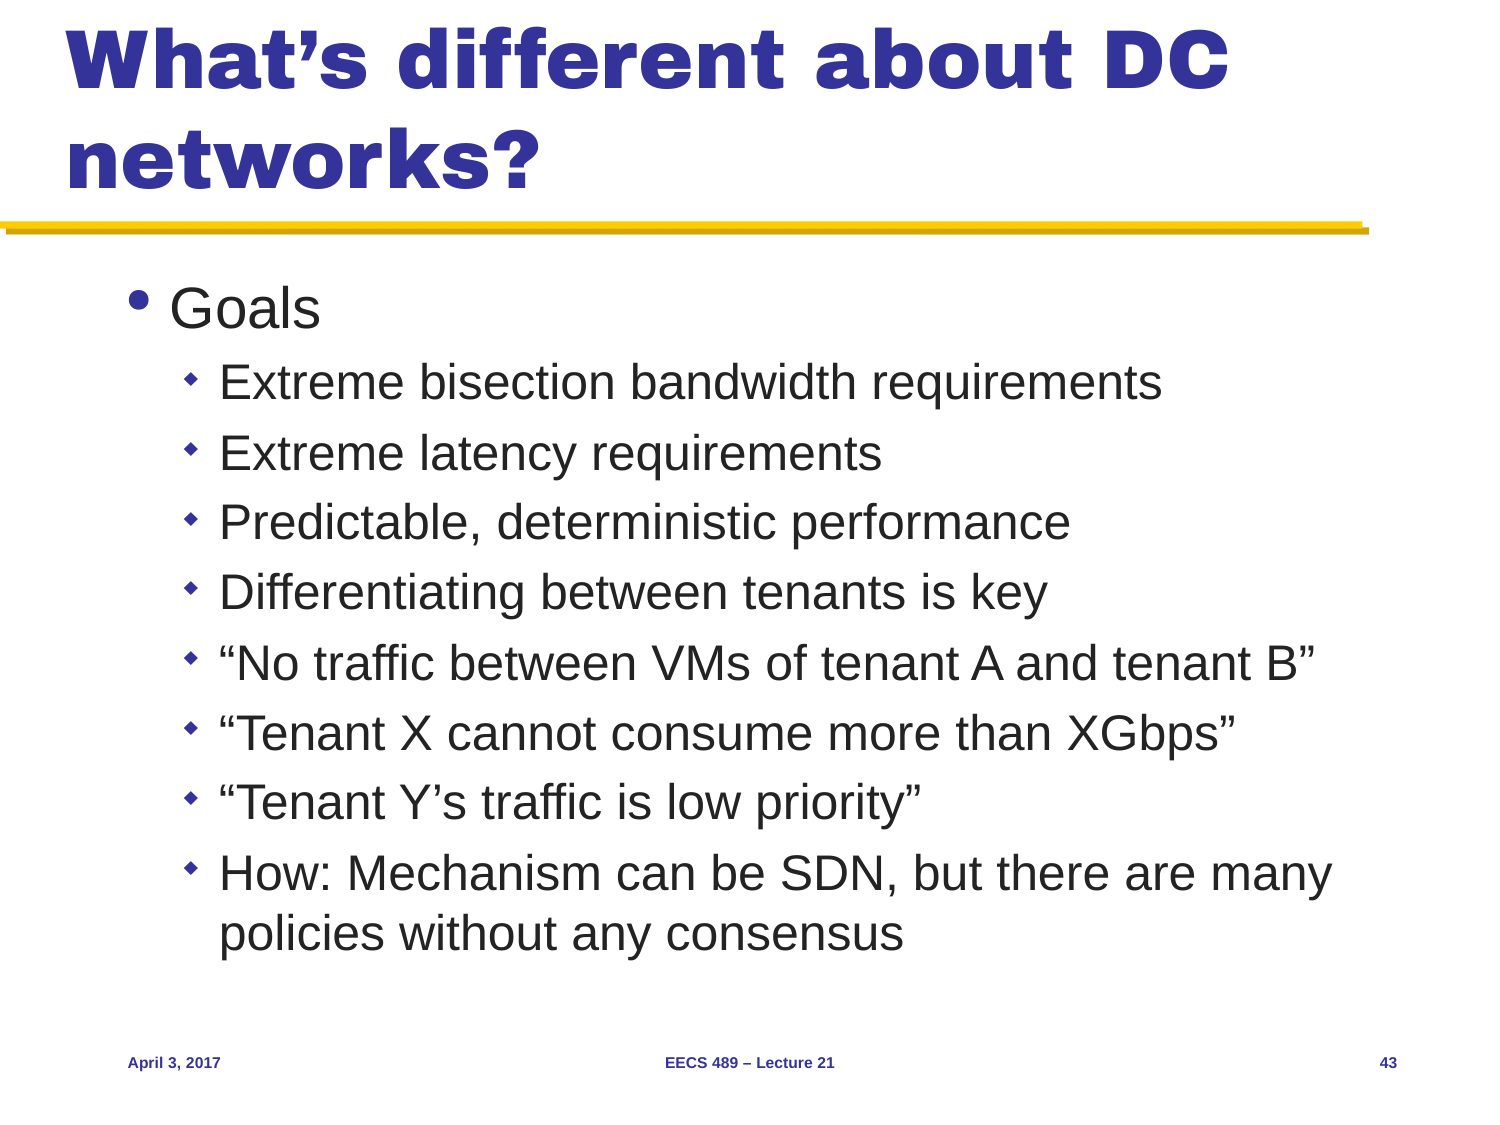

# What’s different about DC networks?
Goals
Extreme bisection bandwidth requirements
Extreme latency requirements
Predictable, deterministic performance
Differentiating between tenants is key
“No traffic between VMs of tenant A and tenant B”
“Tenant X cannot consume more than XGbps”
“Tenant Y’s traffic is low priority”
How: Mechanism can be SDN, but there are many policies without any consensus

April 3, 2017
EECS 489 – Lecture 21
43